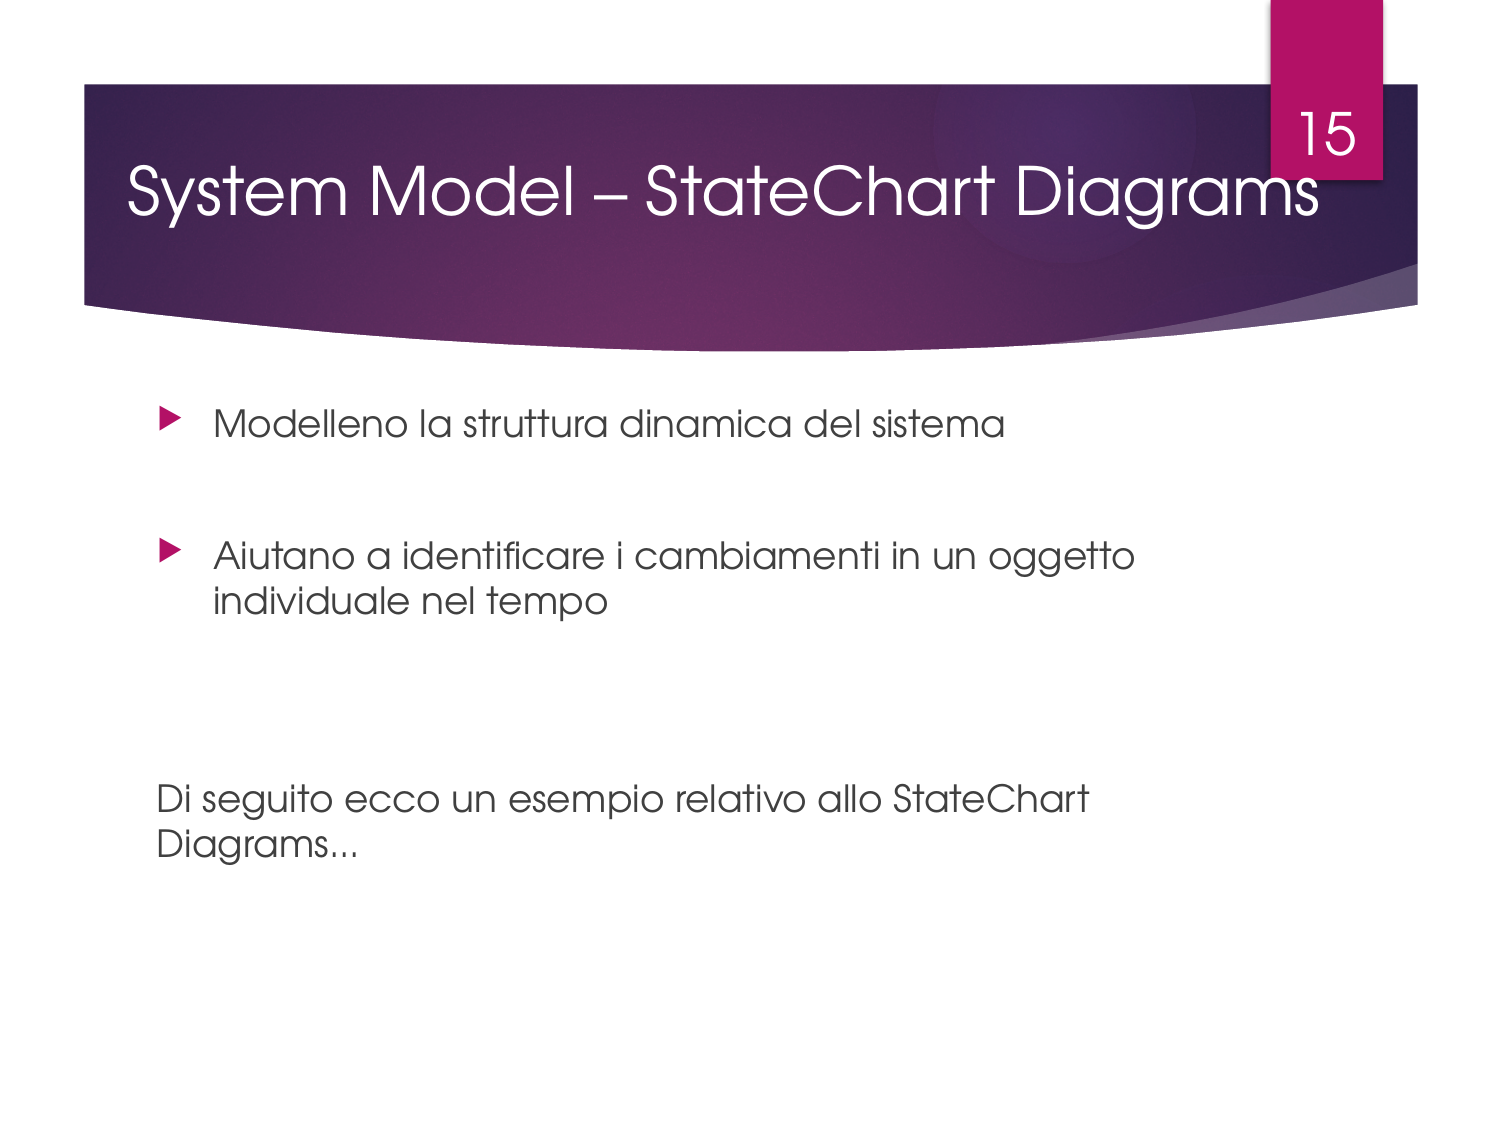

15
# System Model – StateChart Diagrams
Modelleno la struttura dinamica del sistema

Aiutano a identificare i cambiamenti in un oggetto individuale nel tempo

Di seguito ecco un esempio relativo allo StateChart Diagrams...